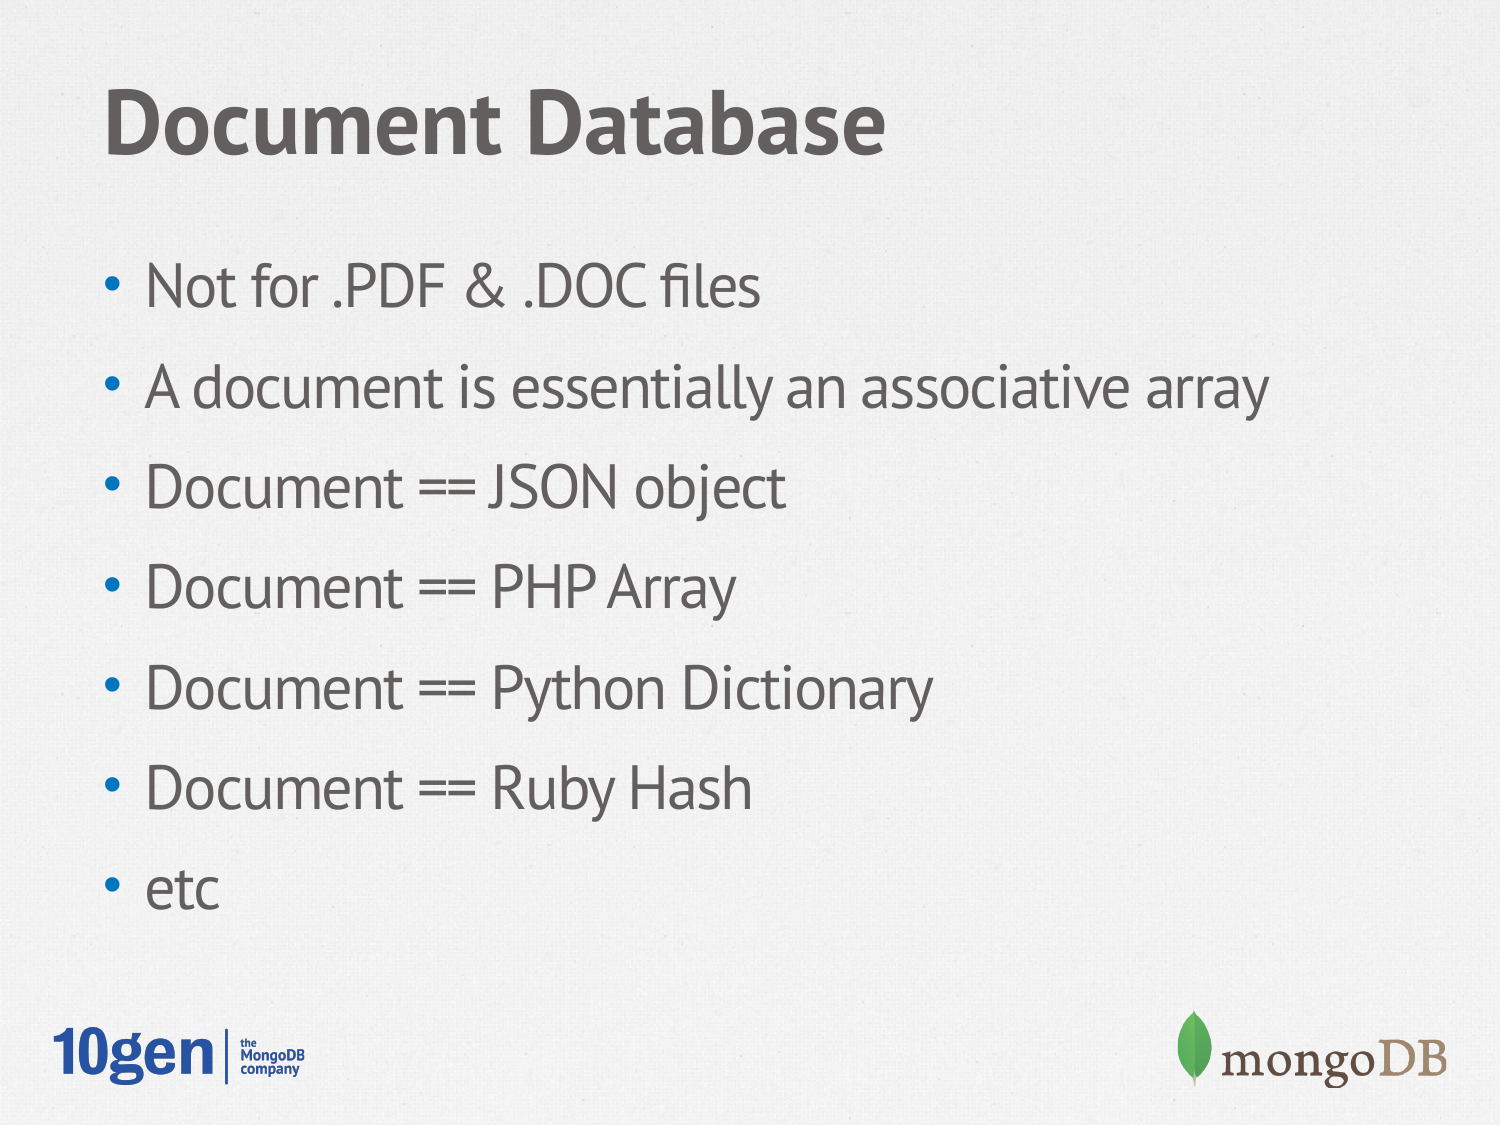

# Document Database
Not for .PDF & .DOC files
A document is essentially an associative array
Document == JSON object
Document == PHP Array
Document == Python Dictionary
Document == Ruby Hash
etc